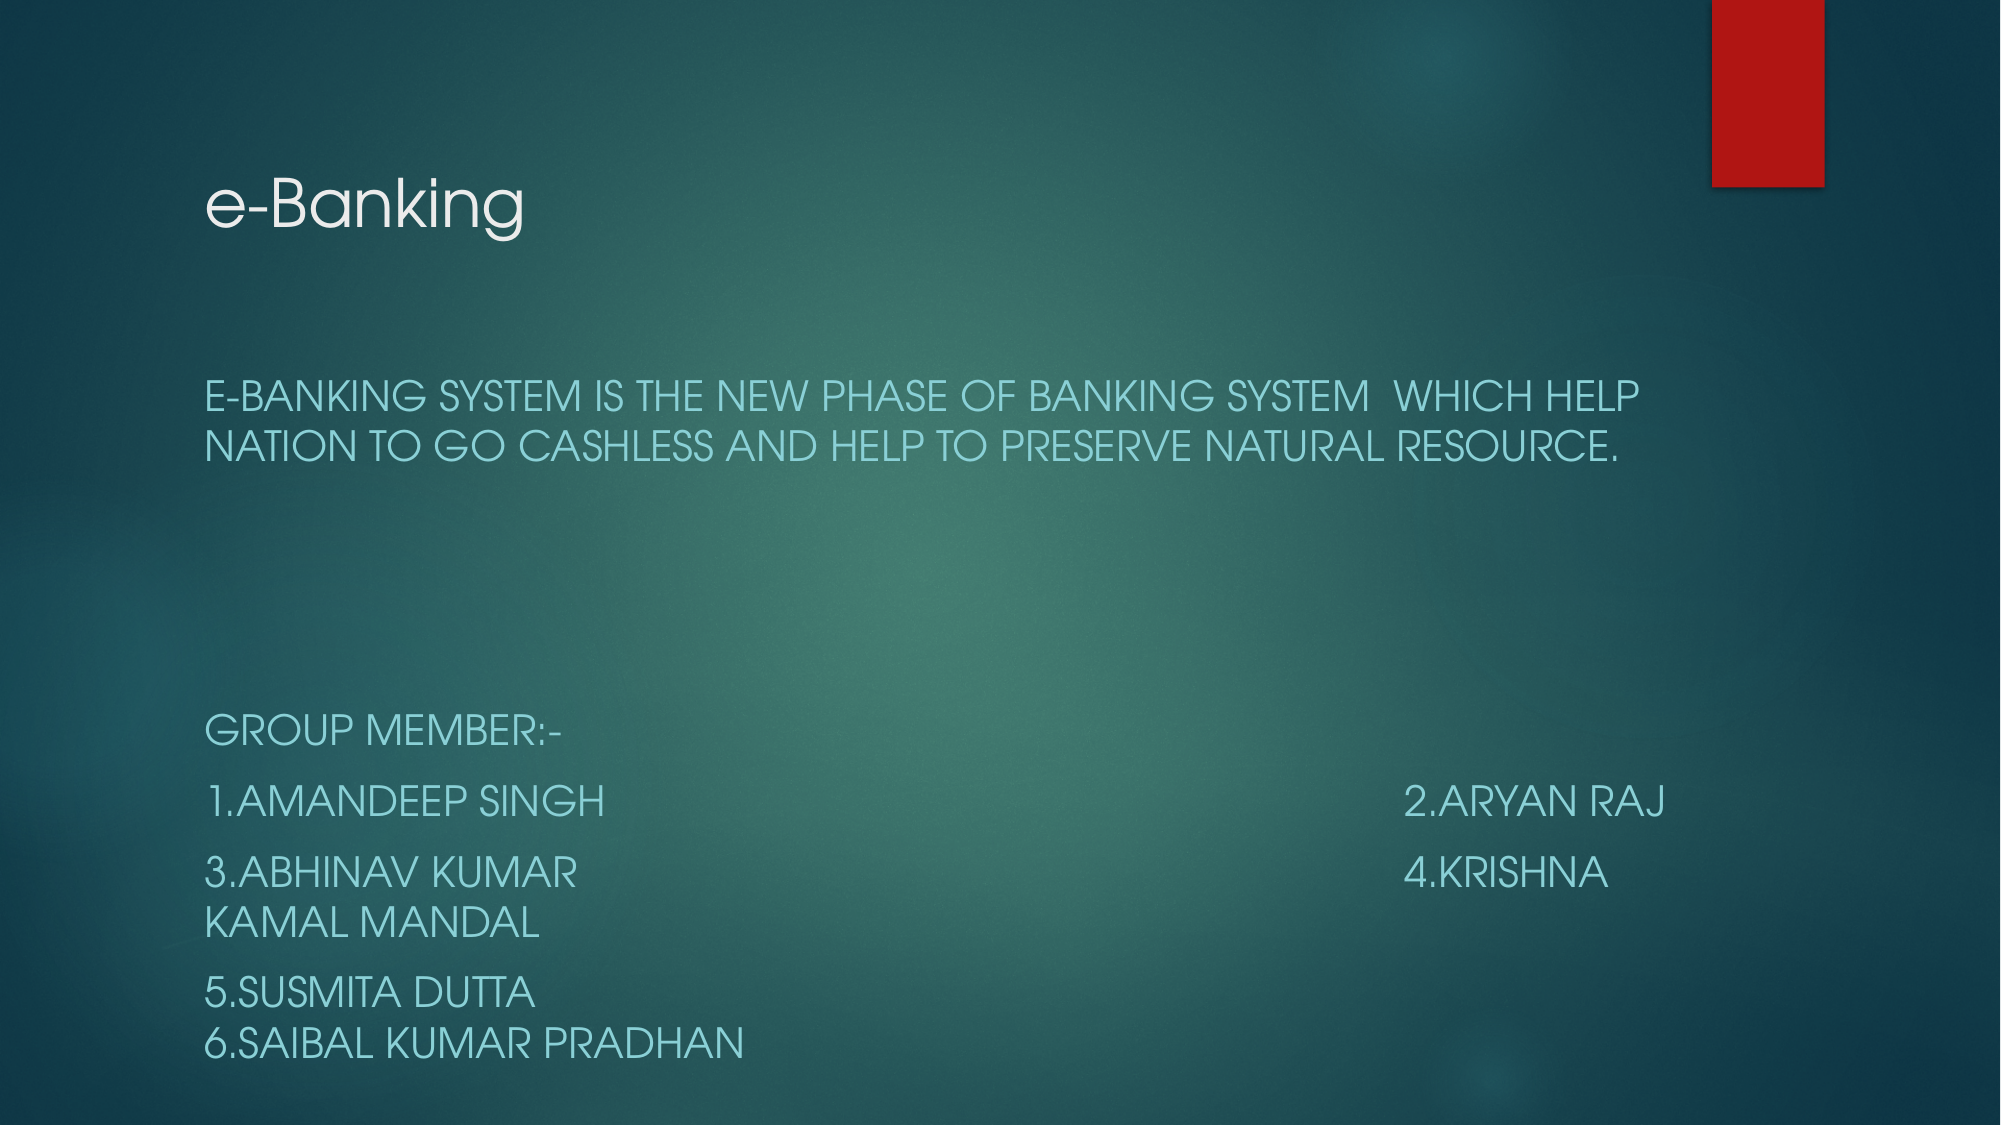

# e-Banking
e-Banking System is the new phase of banking system  which help nation to go cashless and help to preserve natural resource.

Group member:-
1.AMANDEEP SINGH						2.Aryan raj
3.Abhinav kumar						4.KrishNa kamal mAndal
5.Susmita dutta							6.Saibal Kumar pradhan